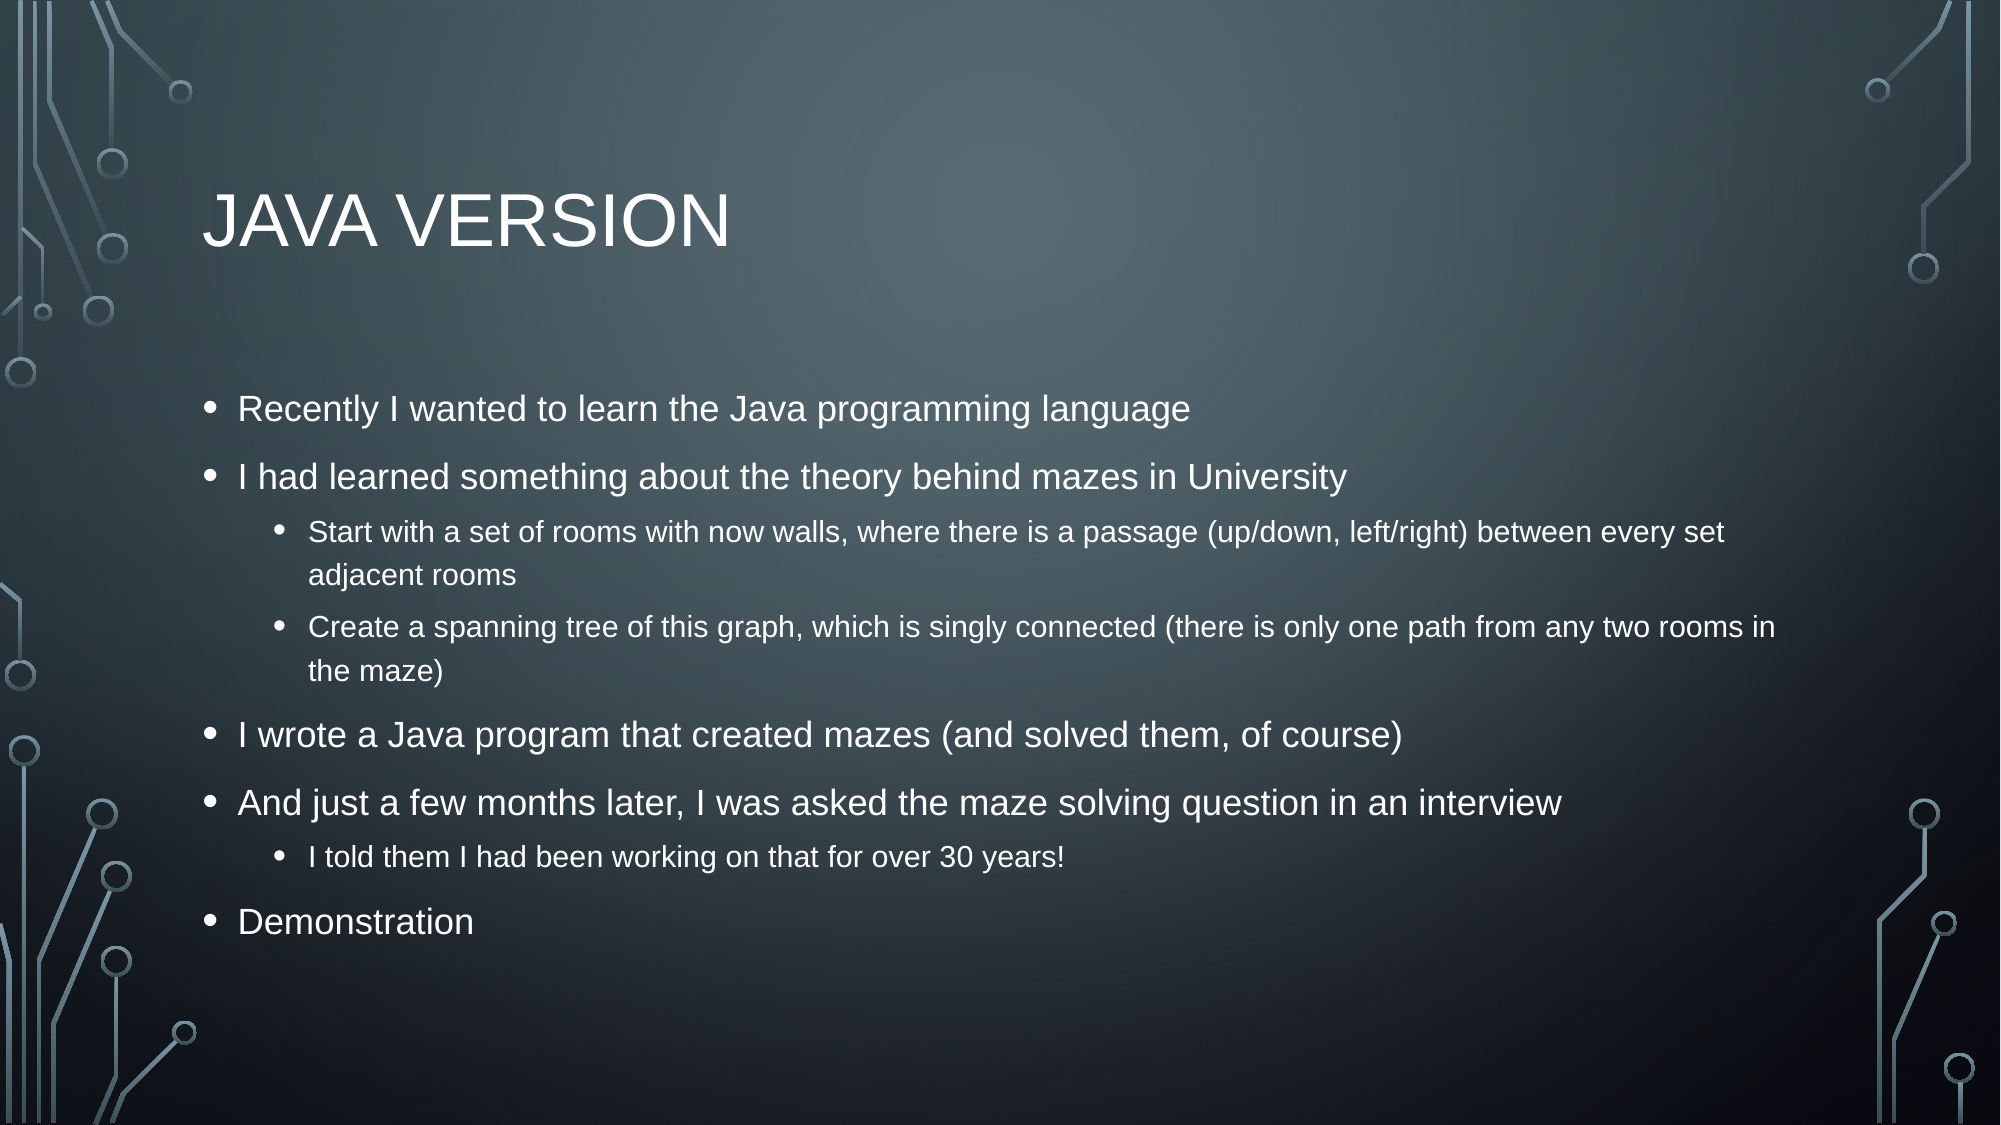

# Java Version
Recently I wanted to learn the Java programming language
I had learned something about the theory behind mazes in University
Start with a set of rooms with now walls, where there is a passage (up/down, left/right) between every set adjacent rooms
Create a spanning tree of this graph, which is singly connected (there is only one path from any two rooms in the maze)
I wrote a Java program that created mazes (and solved them, of course)
And just a few months later, I was asked the maze solving question in an interview
I told them I had been working on that for over 30 years!
Demonstration